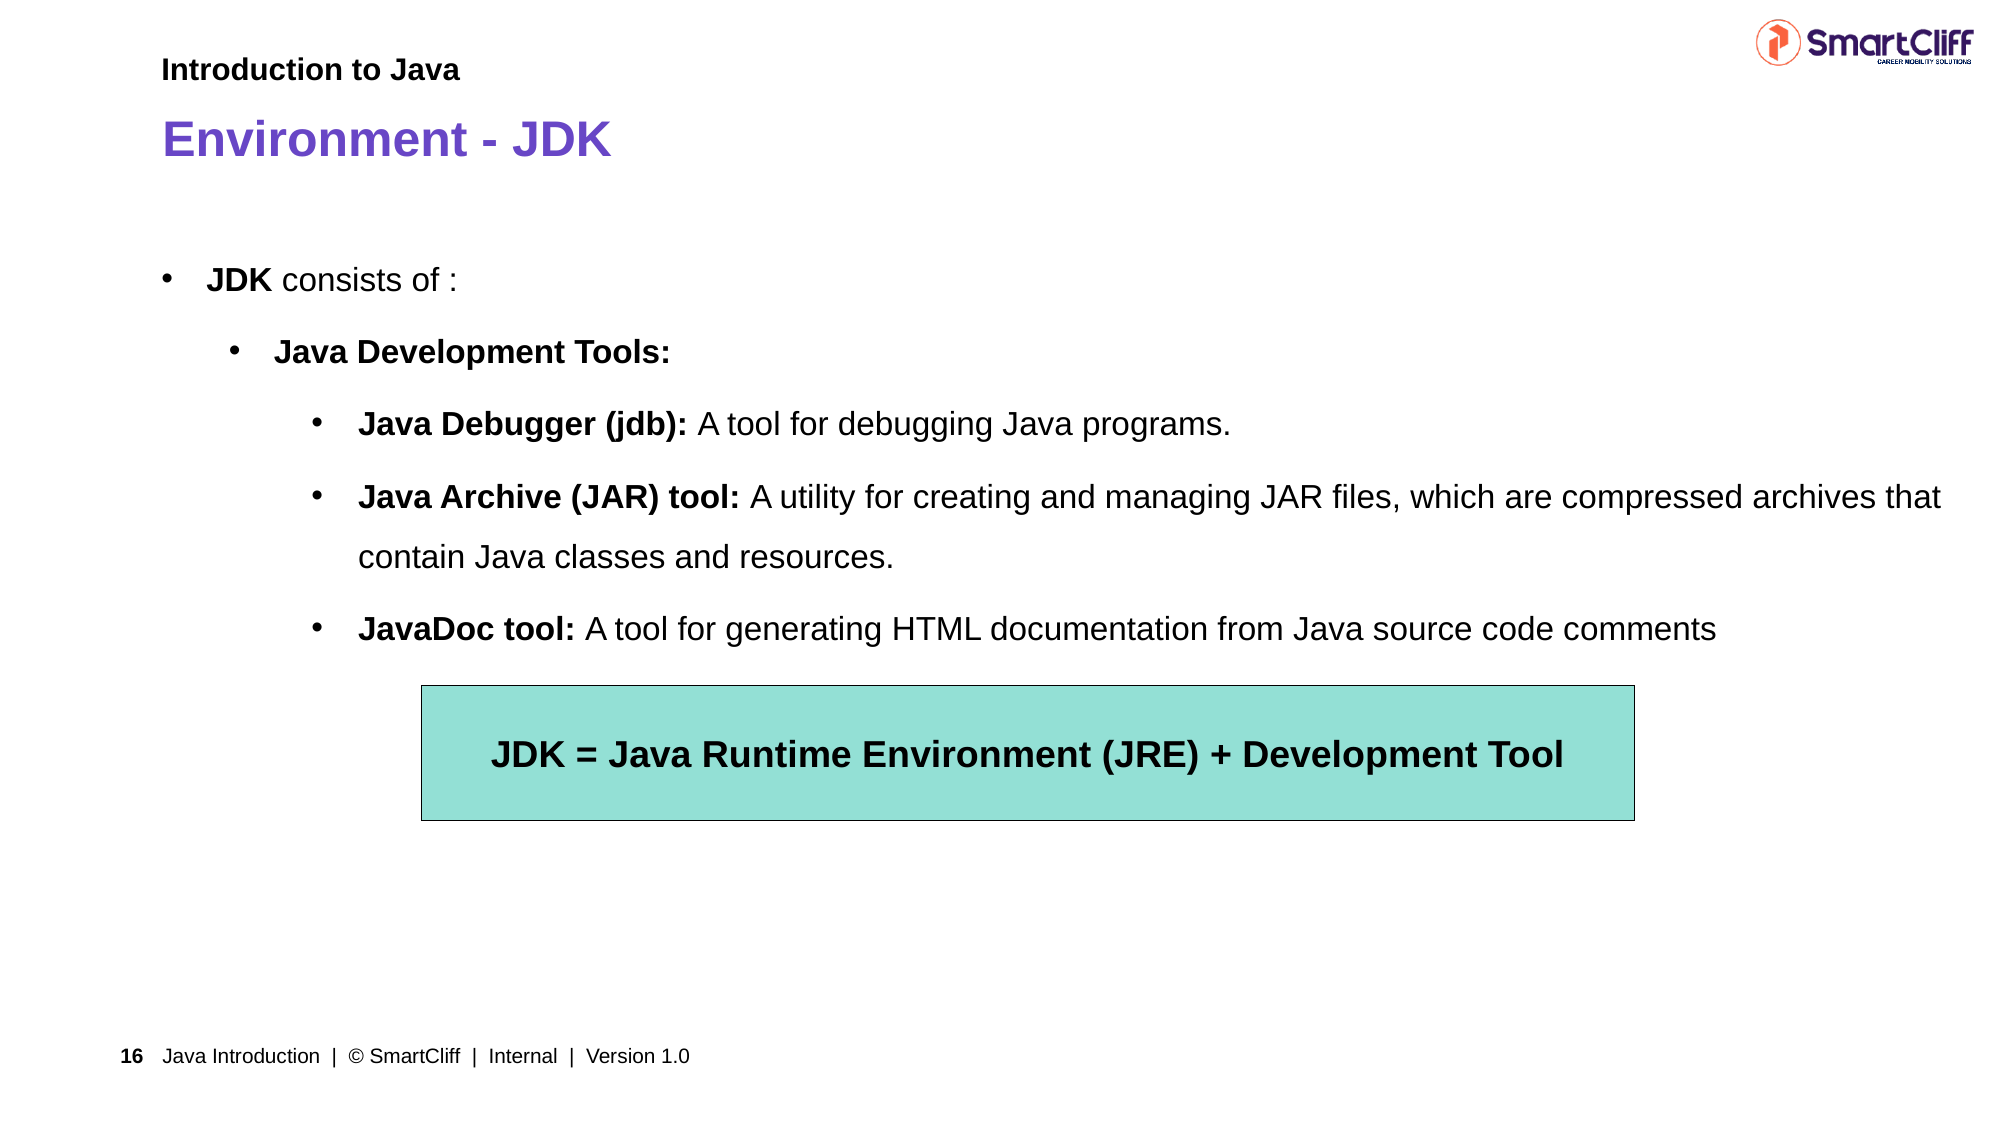

Introduction to Java
# Environment - JDK
JDK consists of :
Java Development Tools:
Java Debugger (jdb): A tool for debugging Java programs.
Java Archive (JAR) tool: A utility for creating and managing JAR files, which are compressed archives that contain Java classes and resources.
JavaDoc tool: A tool for generating HTML documentation from Java source code comments

JDK = Java Runtime Environment (JRE) + Development Tool

Java Introduction  |  © SmartCliff  |  Internal  |  Version 1.0
16